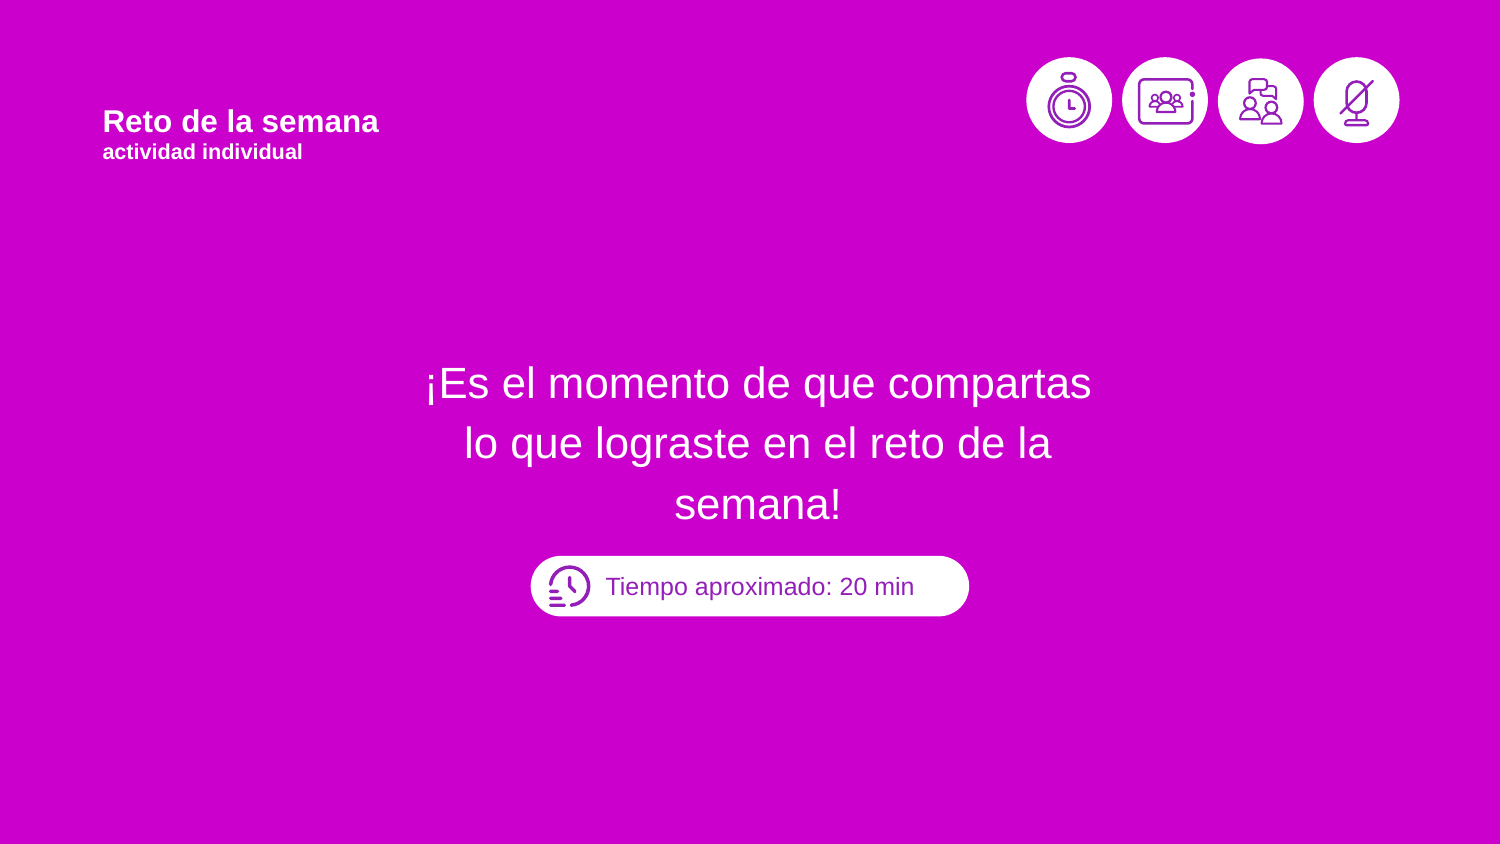

# Reto de la semana
actividad individual
¡Es el momento de que compartas lo que lograste en el reto de la semana!

Tiempo aproximado: 20 min